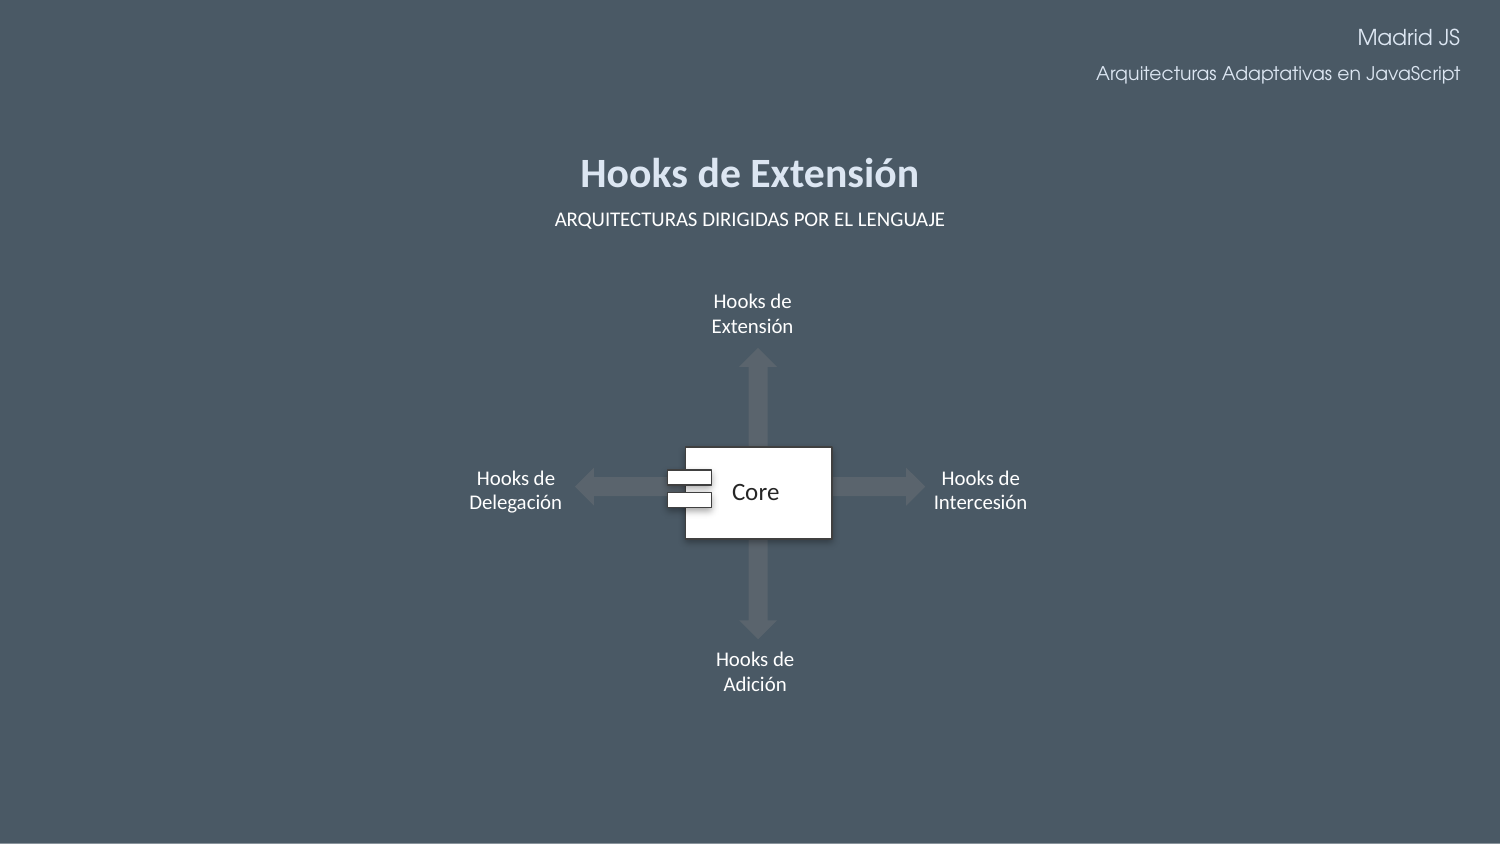

Hooks de Extensión
ARQUITECTURAS DIRIGIDAS POR EL LENGUAJE
Hooks de Extensión

Hooks de Delegación
Hooks de Intercesión

Core

Hooks de Adición